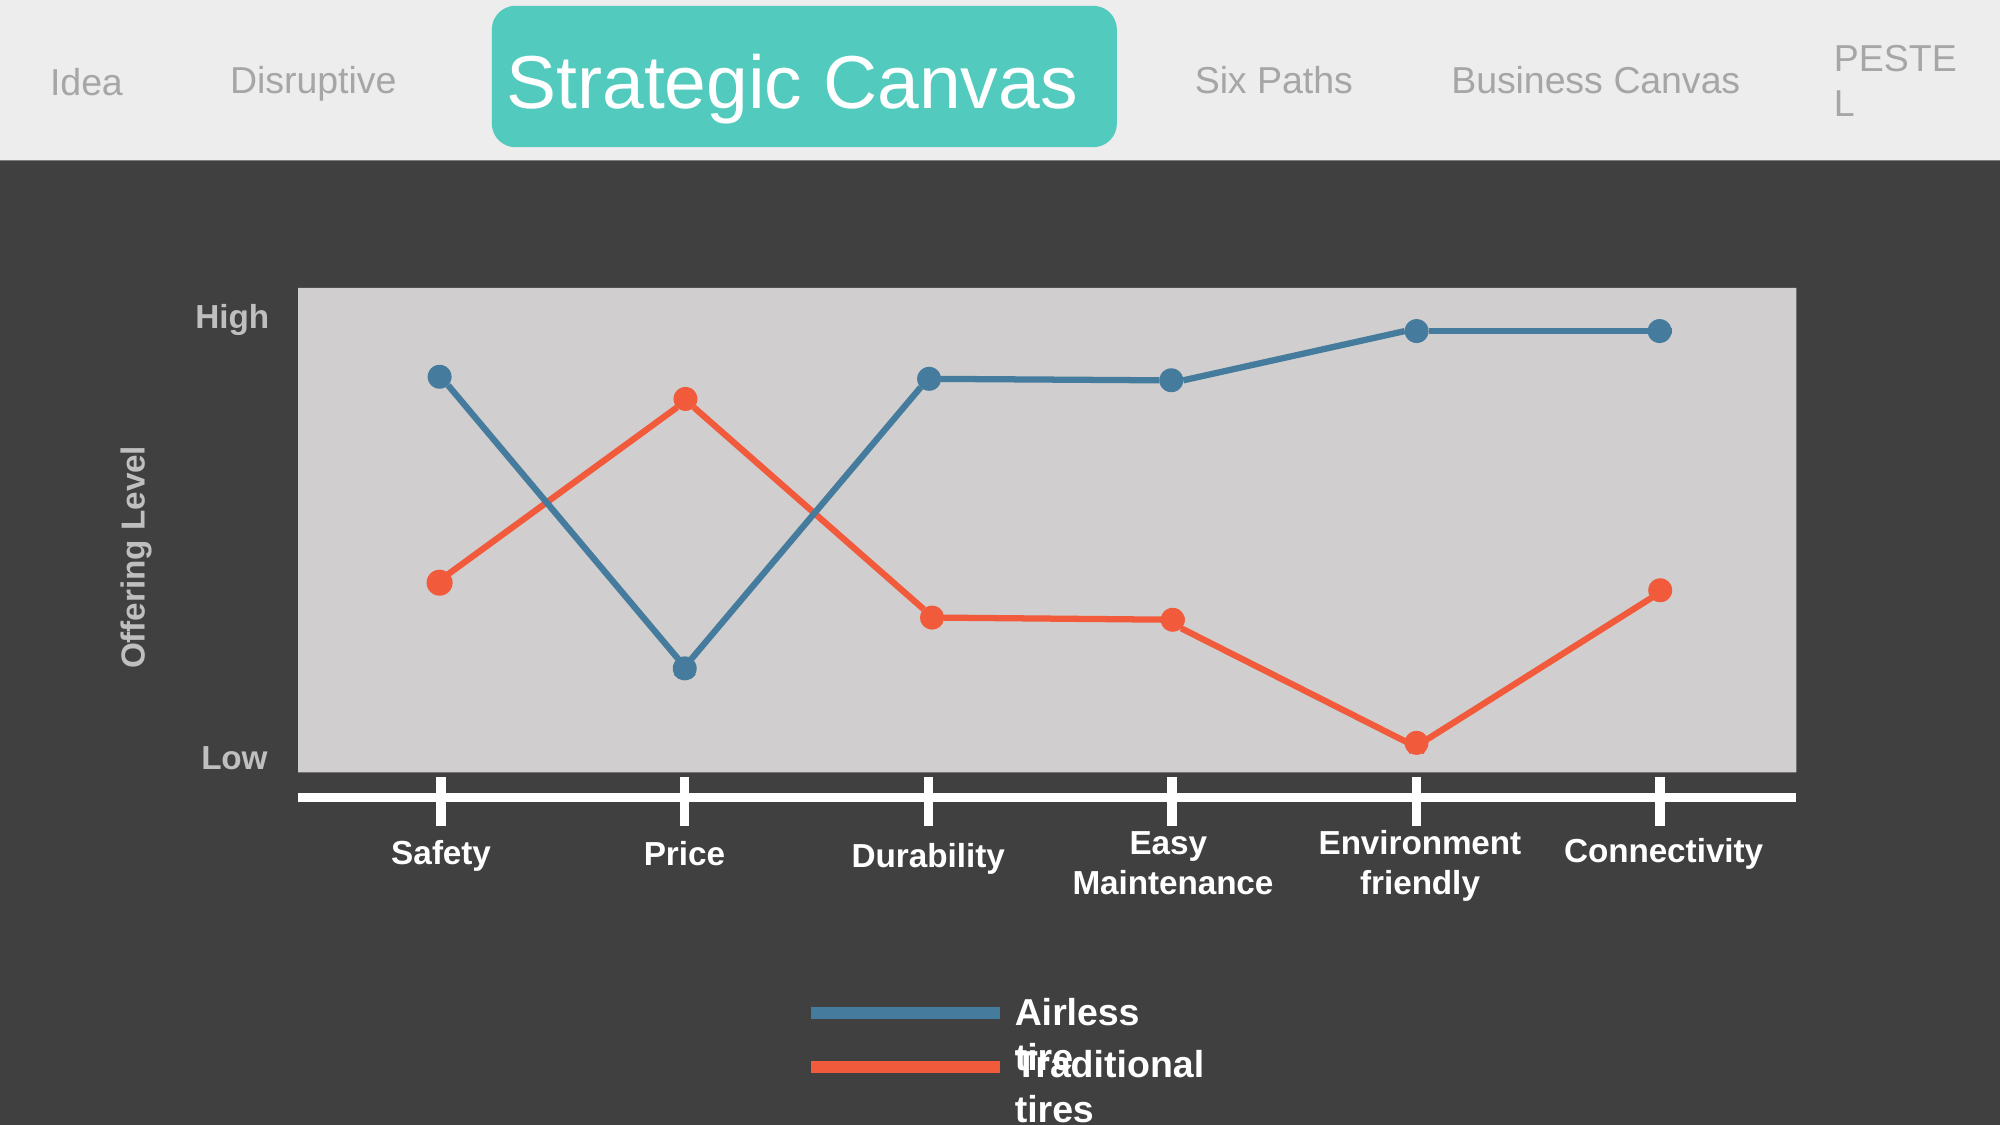

Strategic Canvas
Disruptive
Six Paths
Business Canvas
PESTEL
Idea
High

Offering Level

Low

Environment friendly
Easy
Maintenance
Connectivity
Safety
Price
Durability
Airless tire
Traditional tires